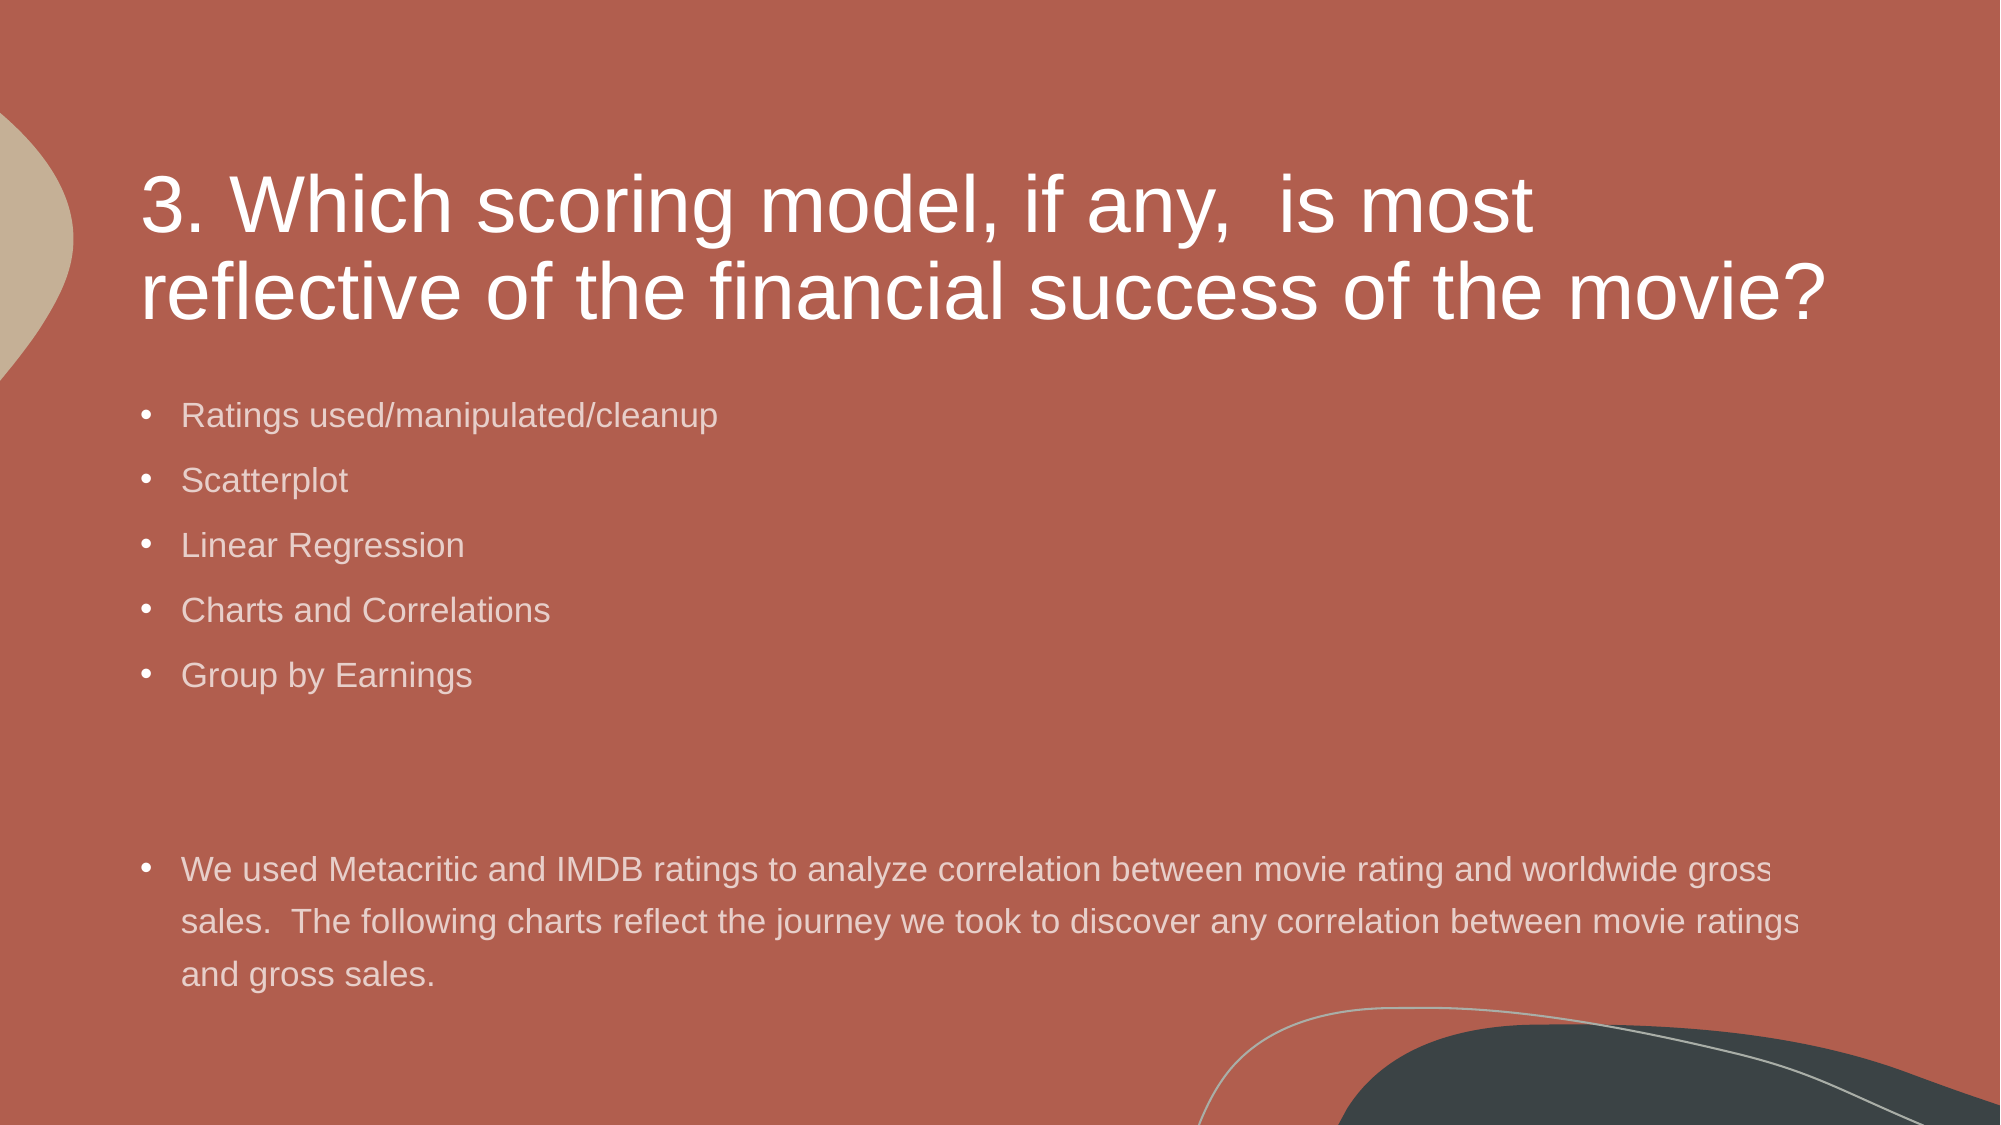

# 3. Which scoring model, if any,  is most reflective of the financial success of the movie?
Ratings used/manipulated/cleanup
Scatterplot
Linear Regression
Charts and Correlations
Group by Earnings

We used Metacritic and IMDB ratings to analyze correlation between movie rating and worldwide gross sales.  The following charts reflect the journey we took to discover any correlation between movie ratings and gross sales.